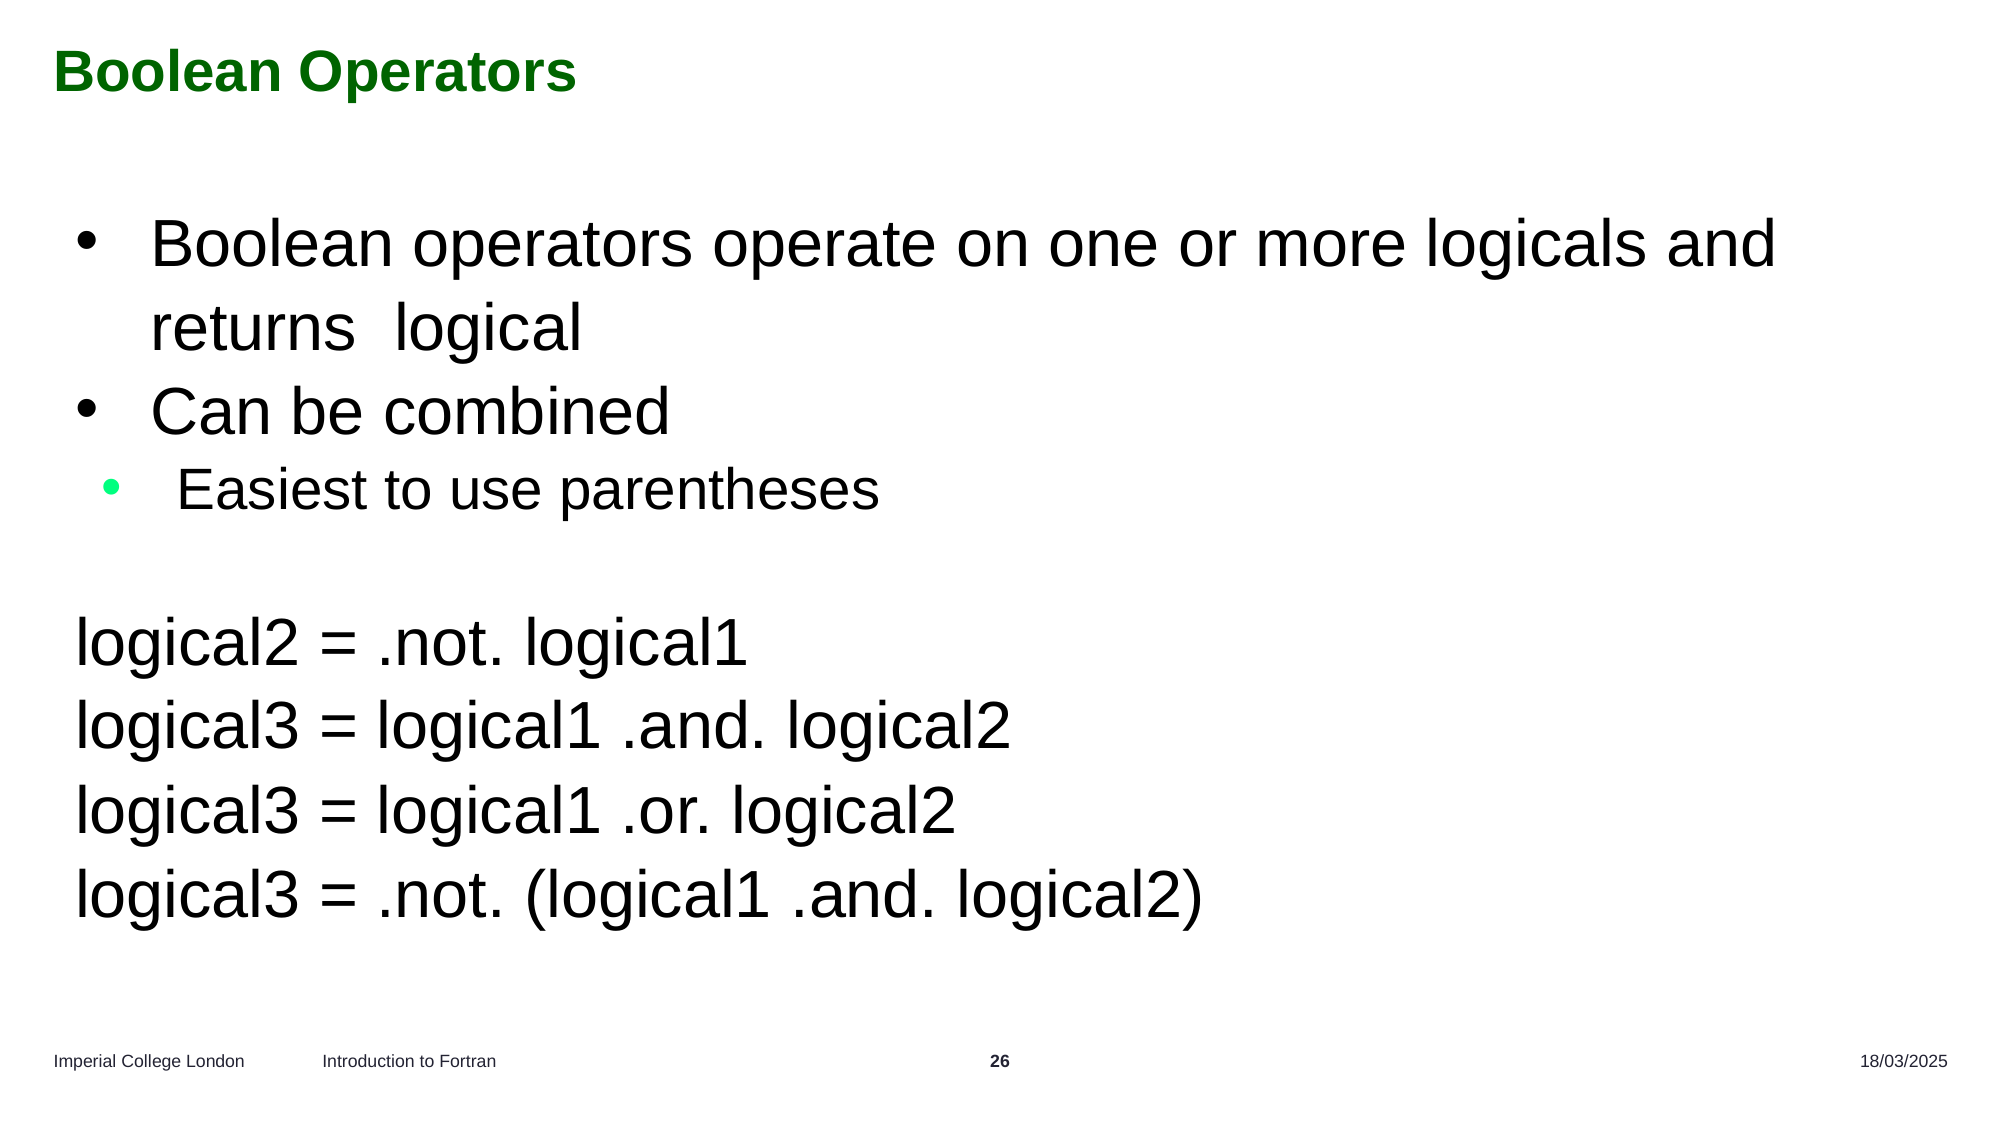

# Boolean Operators
Boolean operators operate on one or more logicals and returns  logical
Can be combined
Easiest to use parentheses

logical2 = .not. logical1
logical3 = logical1 .and. logical2
logical3 = logical1 .or. logical2
logical3 = .not. (logical1 .and. logical2)
Introduction to Fortran
26
18/03/2025